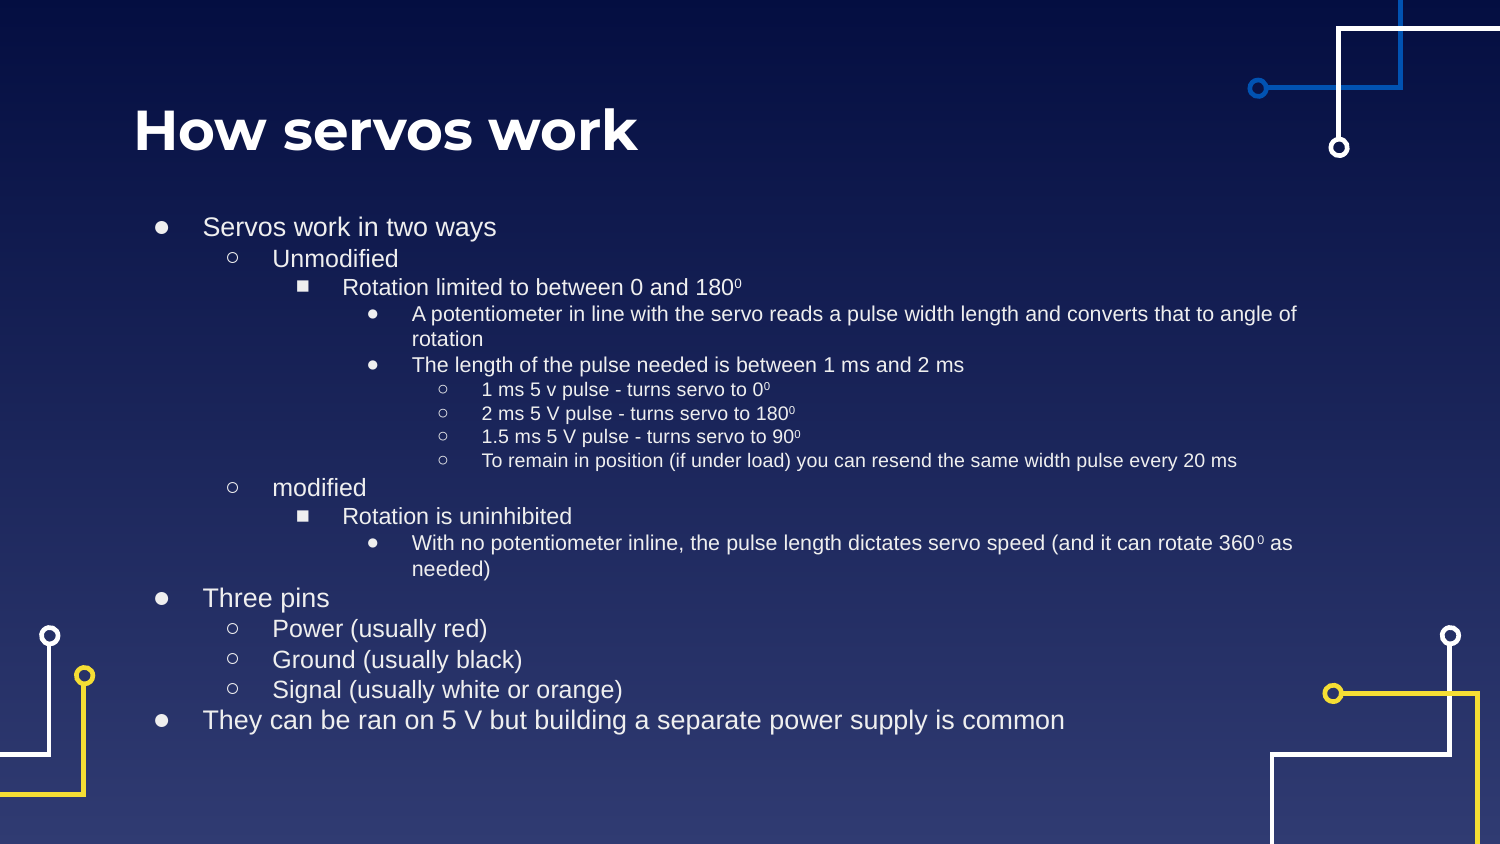

# How servos work
Servos work in two ways
Unmodified
Rotation limited to between 0 and 1800
A potentiometer in line with the servo reads a pulse width length and converts that to angle of rotation
The length of the pulse needed is between 1 ms and 2 ms
1 ms 5 v pulse - turns servo to 00
2 ms 5 V pulse - turns servo to 1800
1.5 ms 5 V pulse - turns servo to 900
To remain in position (if under load) you can resend the same width pulse every 20 ms
modified
Rotation is uninhibited
With no potentiometer inline, the pulse length dictates servo speed (and it can rotate 3600 as needed)
Three pins
Power (usually red)
Ground (usually black)
Signal (usually white or orange)
They can be ran on 5 V but building a separate power supply is common